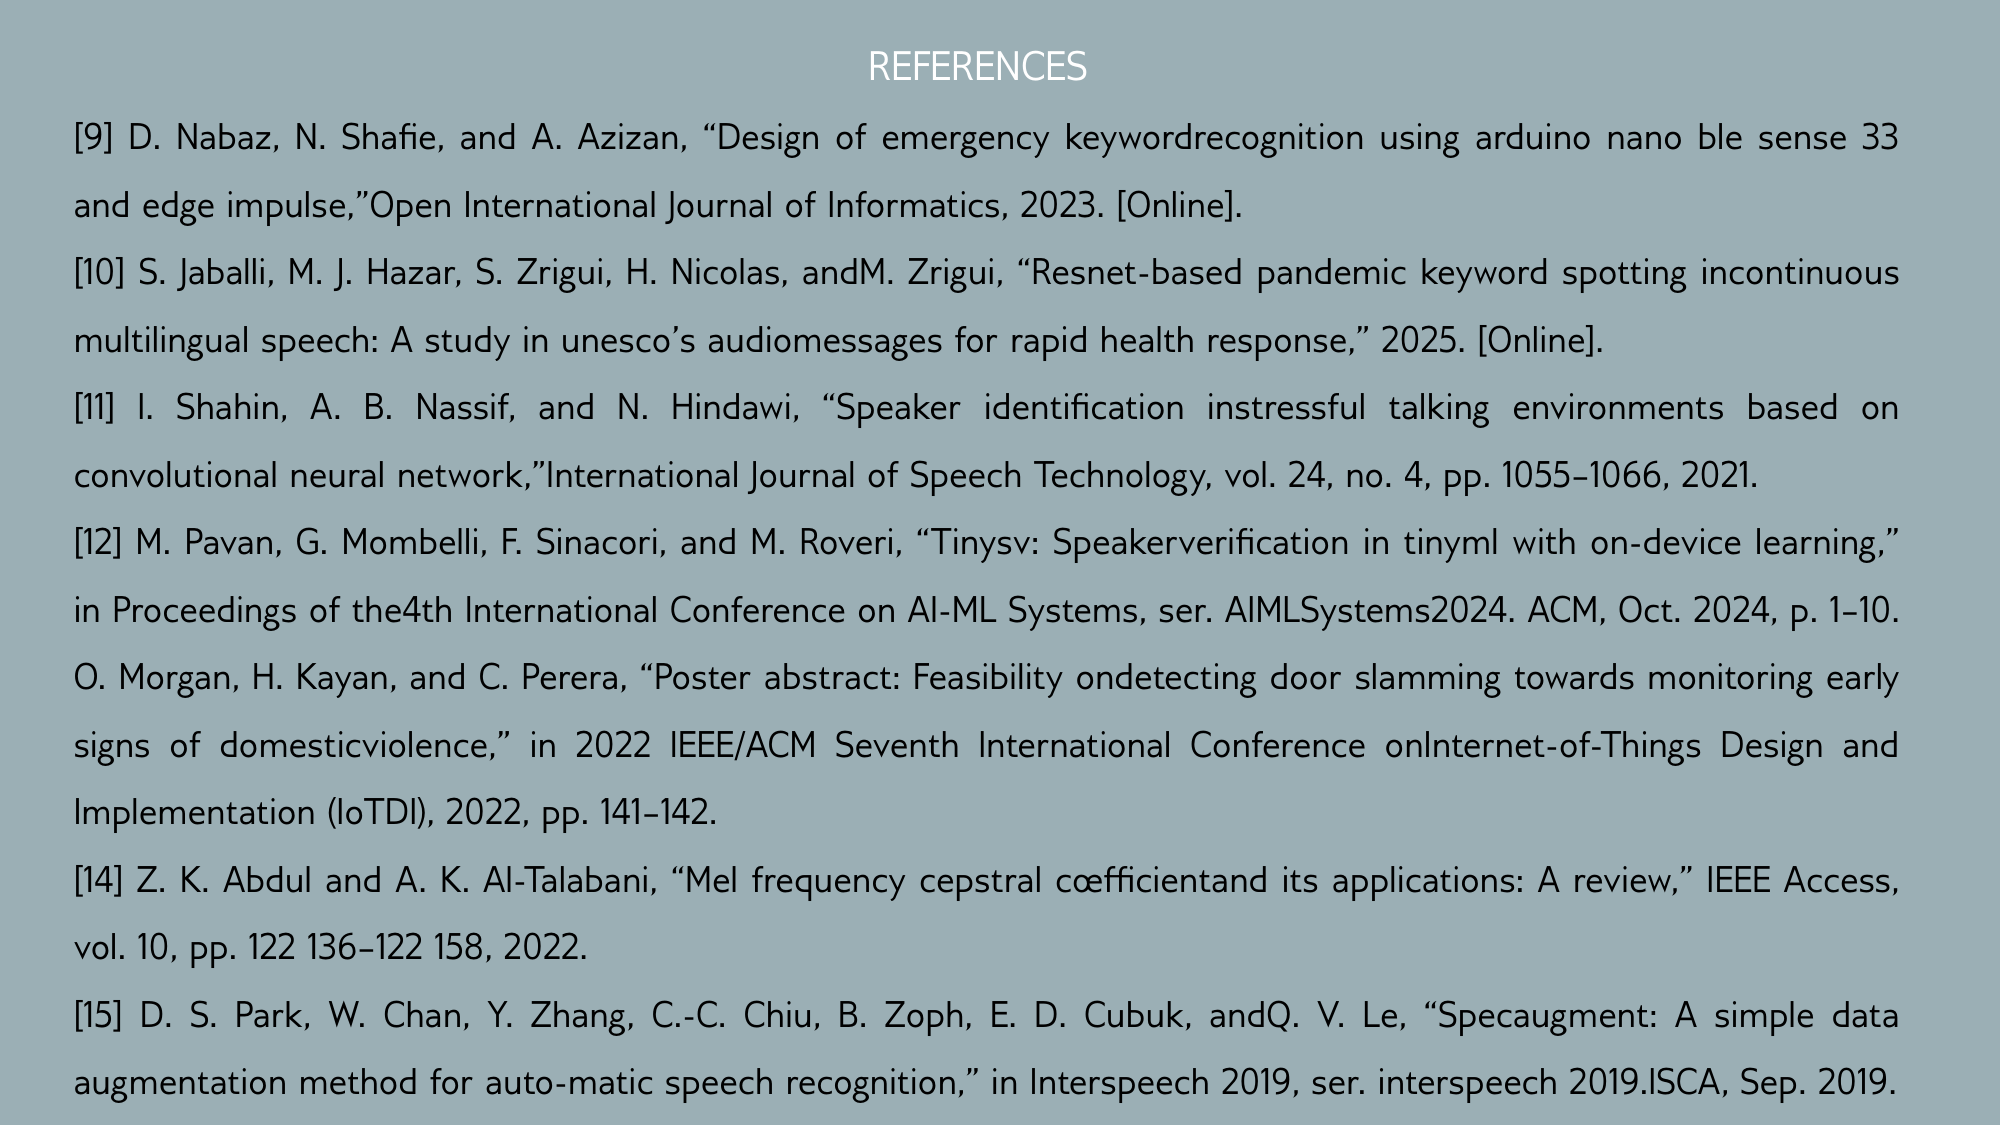

REFERENCES
[9] D. Nabaz, N. Shafie, and A. Azizan, “Design of emergency keywordrecognition using arduino nano ble sense 33 and edge impulse,”Open International Journal of Informatics, 2023. [Online].
[10] S. Jaballi, M. J. Hazar, S. Zrigui, H. Nicolas, andM. Zrigui, “Resnet-based pandemic keyword spotting incontinuous multilingual speech: A study in unesco’s audiomessages for rapid health response,” 2025. [Online].
[11] I. Shahin, A. B. Nassif, and N. Hindawi, “Speaker identification instressful talking environments based on convolutional neural network,”International Journal of Speech Technology, vol. 24, no. 4, pp. 1055–1066, 2021.
[12] M. Pavan, G. Mombelli, F. Sinacori, and M. Roveri, “Tinysv: Speakerverification in tinyml with on-device learning,” in Proceedings of the4th International Conference on AI-ML Systems, ser. AIMLSystems2024. ACM, Oct. 2024, p. 1–10.
O. Morgan, H. Kayan, and C. Perera, “Poster abstract: Feasibility ondetecting door slamming towards monitoring early signs of domesticviolence,” in 2022 IEEE/ACM Seventh International Conference onInternet-of-Things Design and Implementation (IoTDI), 2022, pp. 141–142.
[14] Z. K. Abdul and A. K. Al-Talabani, “Mel frequency cepstral coefficientand its applications: A review,” IEEE Access, vol. 10, pp. 122 136–122 158, 2022.
[15] D. S. Park, W. Chan, Y. Zhang, C.-C. Chiu, B. Zoph, E. D. Cubuk, andQ. V. Le, “Specaugment: A simple data augmentation method for auto-matic speech recognition,” in Interspeech 2019, ser. interspeech 2019.ISCA, Sep. 2019.